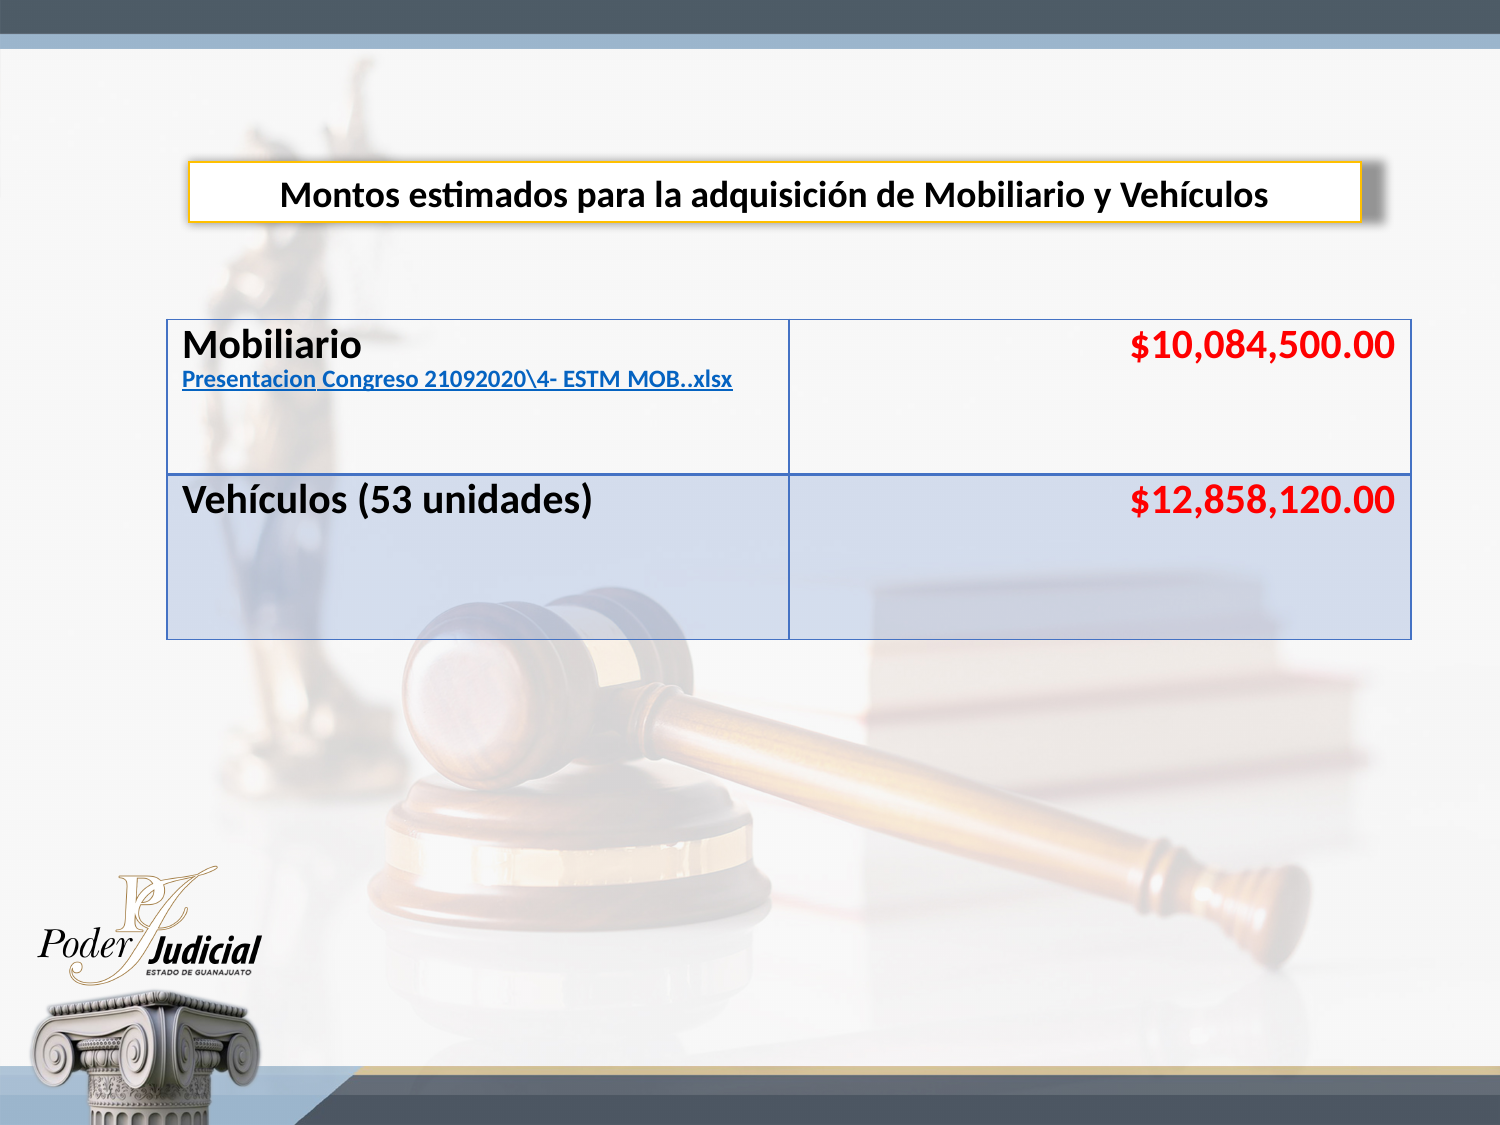

Montos estimados para la adquisición de Mobiliario y Vehículos
| Mobiliario Presentacion Congreso 21092020\4- ESTM MOB..xlsx | $10,084,500.00 |
| --- | --- |
| Vehículos (53 unidades) | $12,858,120.00 |